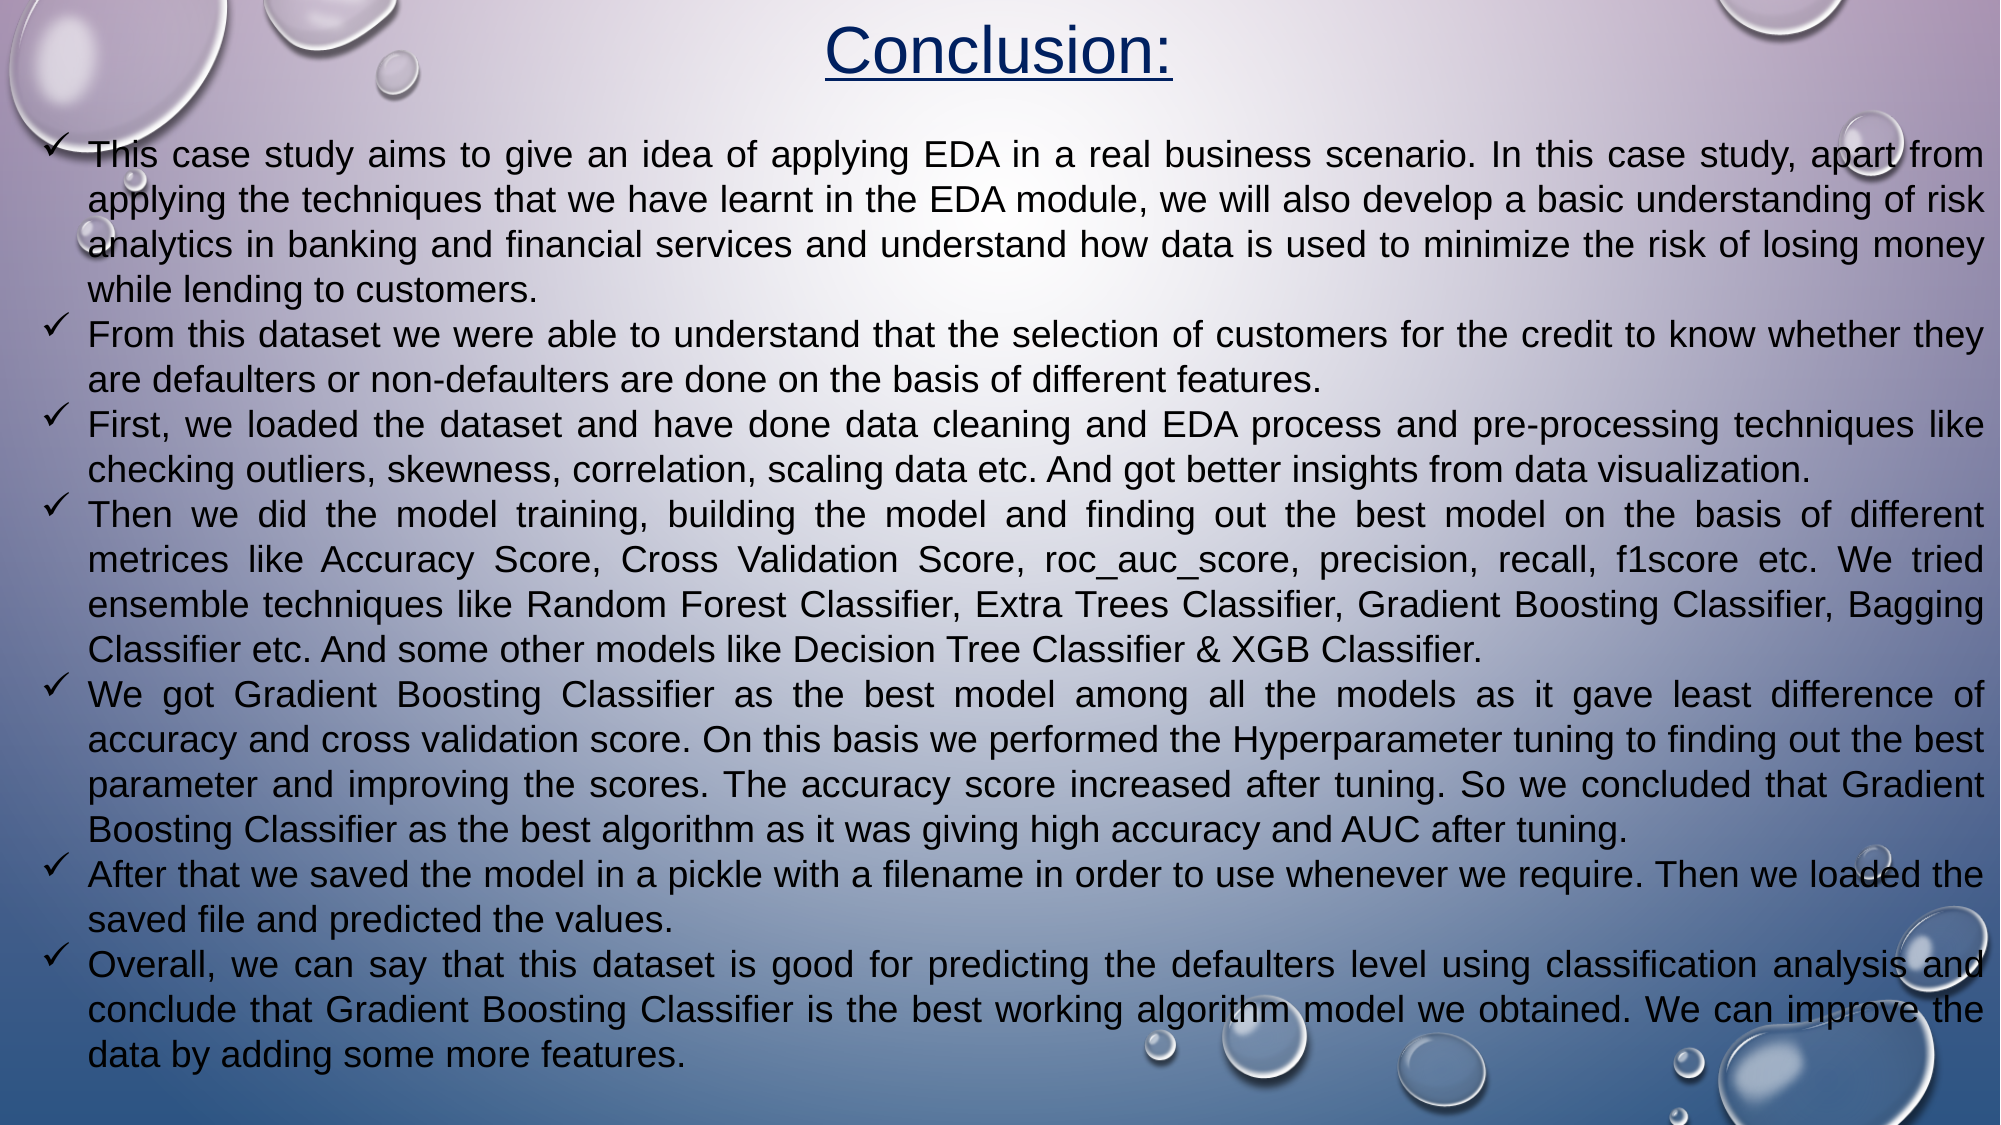

Conclusion:
This case study aims to give an idea of applying EDA in a real business scenario. In this case study, apart from applying the techniques that we have learnt in the EDA module, we will also develop a basic understanding of risk analytics in banking and financial services and understand how data is used to minimize the risk of losing money while lending to customers.
From this dataset we were able to understand that the selection of customers for the credit to know whether they are defaulters or non-defaulters are done on the basis of different features.
First, we loaded the dataset and have done data cleaning and EDA process and pre-processing techniques like checking outliers, skewness, correlation, scaling data etc. And got better insights from data visualization.
Then we did the model training, building the model and finding out the best model on the basis of different metrices like Accuracy Score, Cross Validation Score, roc_auc_score, precision, recall, f1score etc. We tried ensemble techniques like Random Forest Classifier, Extra Trees Classifier, Gradient Boosting Classifier, Bagging Classifier etc. And some other models like Decision Tree Classifier & XGB Classifier.
We got Gradient Boosting Classifier as the best model among all the models as it gave least difference of accuracy and cross validation score. On this basis we performed the Hyperparameter tuning to finding out the best parameter and improving the scores. The accuracy score increased after tuning. So we concluded that Gradient Boosting Classifier as the best algorithm as it was giving high accuracy and AUC after tuning.
After that we saved the model in a pickle with a filename in order to use whenever we require. Then we loaded the saved file and predicted the values.
Overall, we can say that this dataset is good for predicting the defaulters level using classification analysis and conclude that Gradient Boosting Classifier is the best working algorithm model we obtained. We can improve the data by adding some more features.